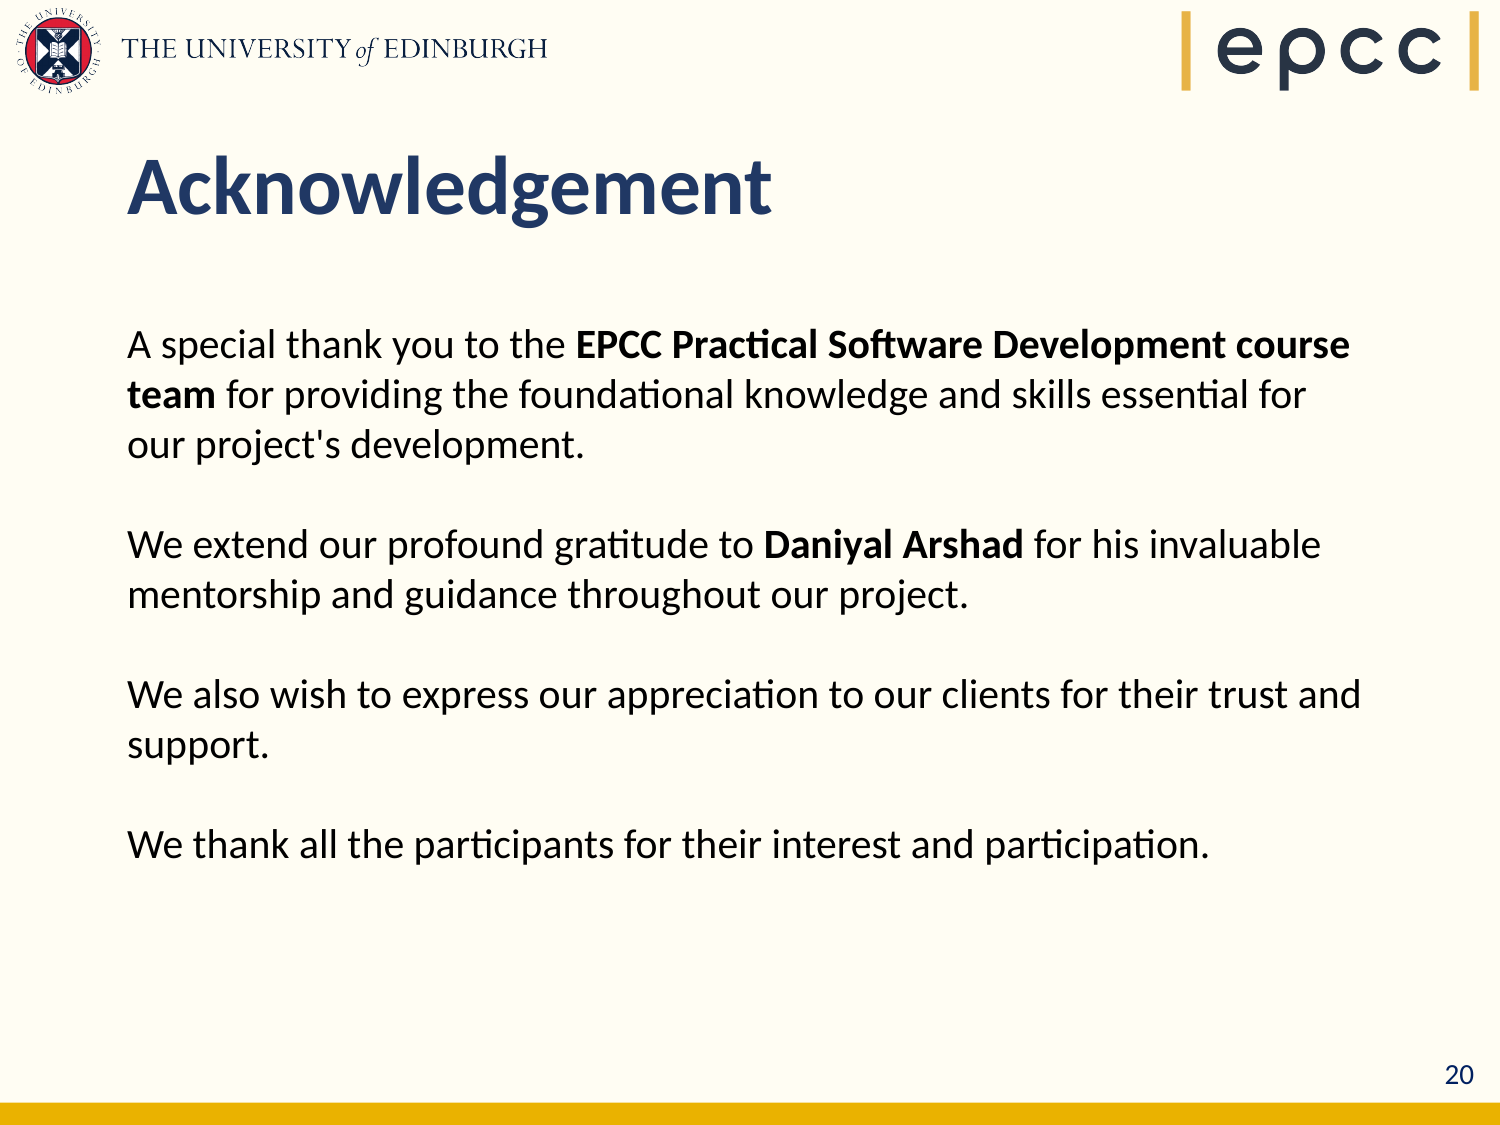

Acknowledgement
A special thank you to the EPCC Practical Software Development course team for providing the foundational knowledge and skills essential for our project's development.

We extend our profound gratitude to Daniyal Arshad for his invaluable mentorship and guidance throughout our project.

We also wish to express our appreciation to our clients for their trust and support.

We thank all the participants for their interest and participation.
Total number of slides: #

20